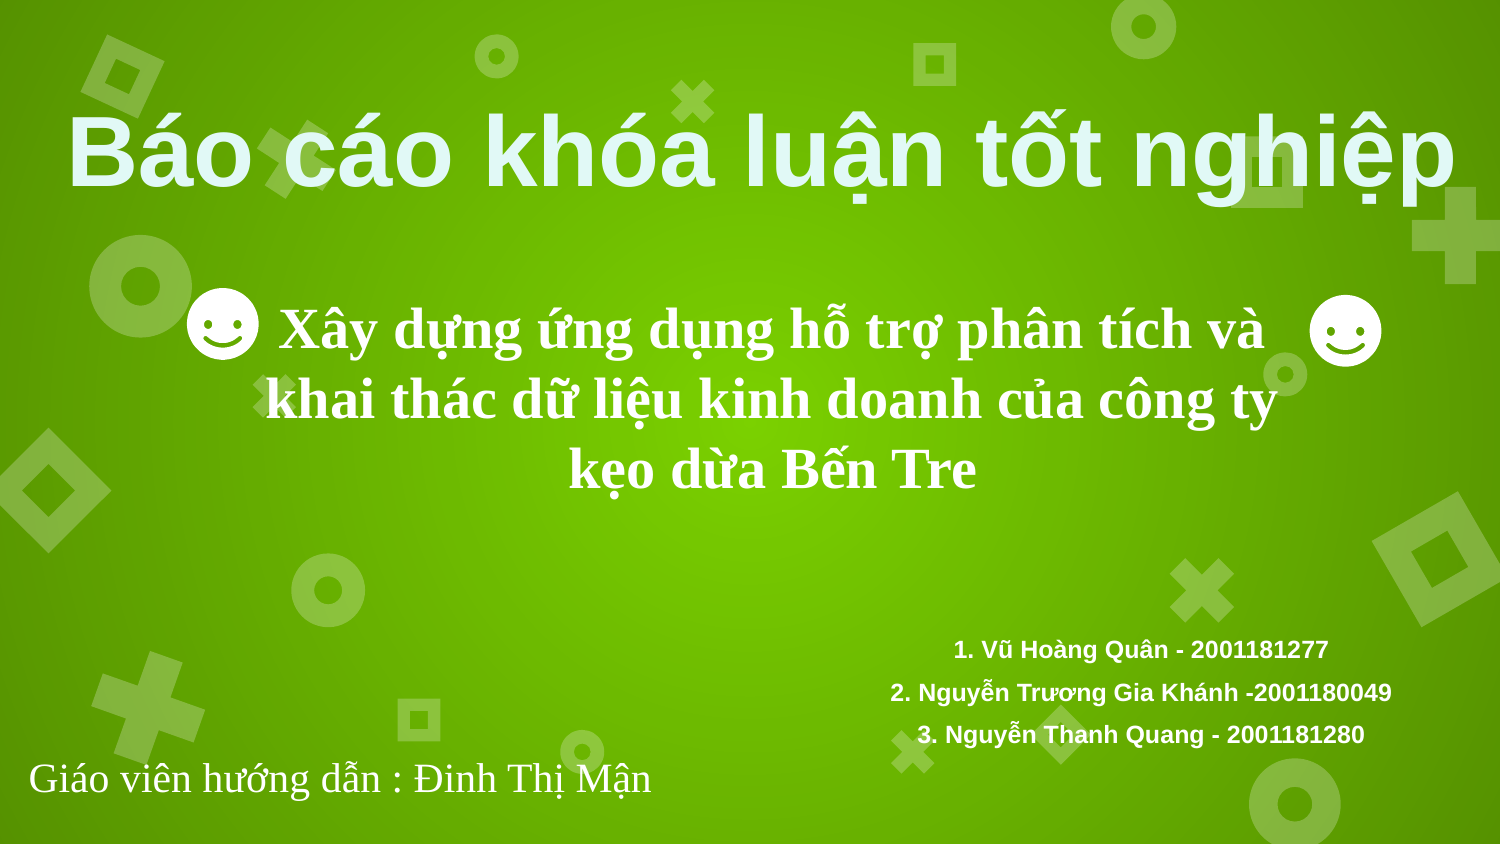

Báo cáo khóa luận tốt nghiệp
# Xây dựng ứng dụng hỗ trợ phân tích và khai thác dữ liệu kinh doanh của công ty kẹo dừa Bến Tre

1. Vũ Hoàng Quân - 2001181277
2. Nguyễn Trương Gia Khánh -2001180049
3. Nguyễn Thanh Quang - 2001181280
Giáo viên hướng dẫn : Đinh Thị Mận